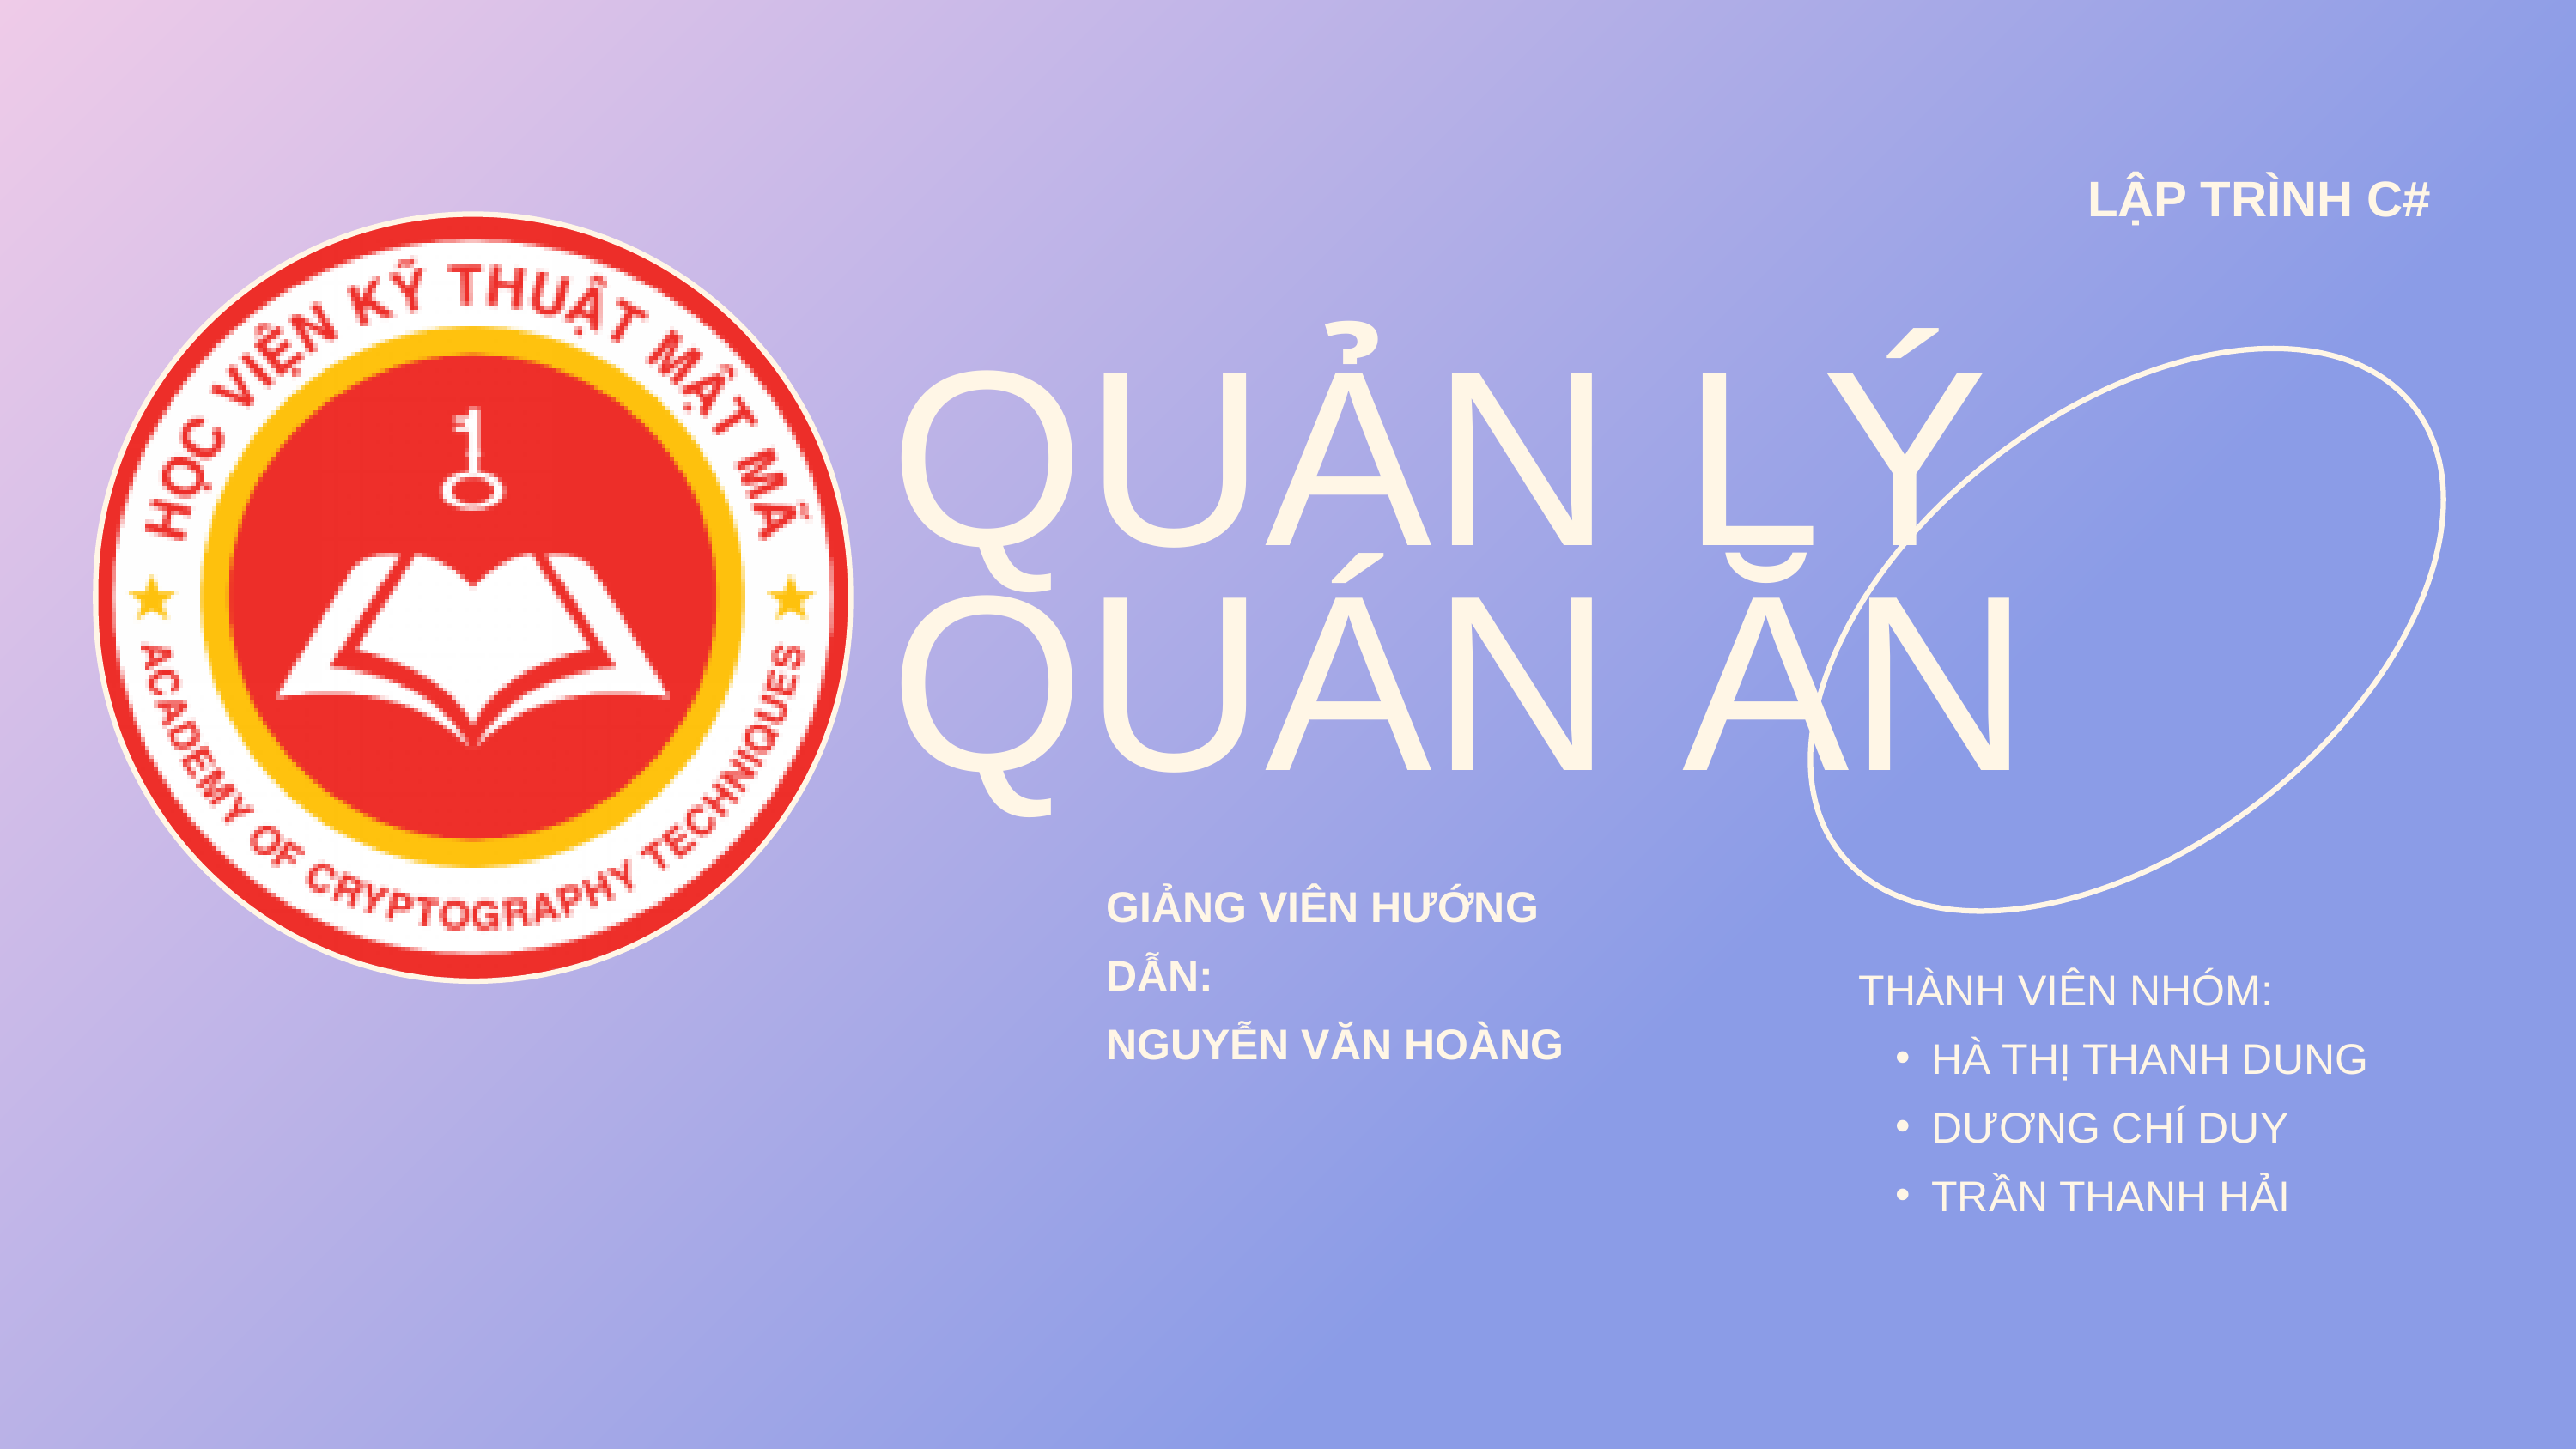

LẬP TRÌNH C#

QUẢN LÝ QUÁN ĂN

GIẢNG VIÊN HƯỚNG DẪN:
NGUYỄN VĂN HOÀNG
THÀNH VIÊN NHÓM:
HÀ THỊ THANH DUNG
DƯƠNG CHÍ DUY
TRẦN THANH HẢI